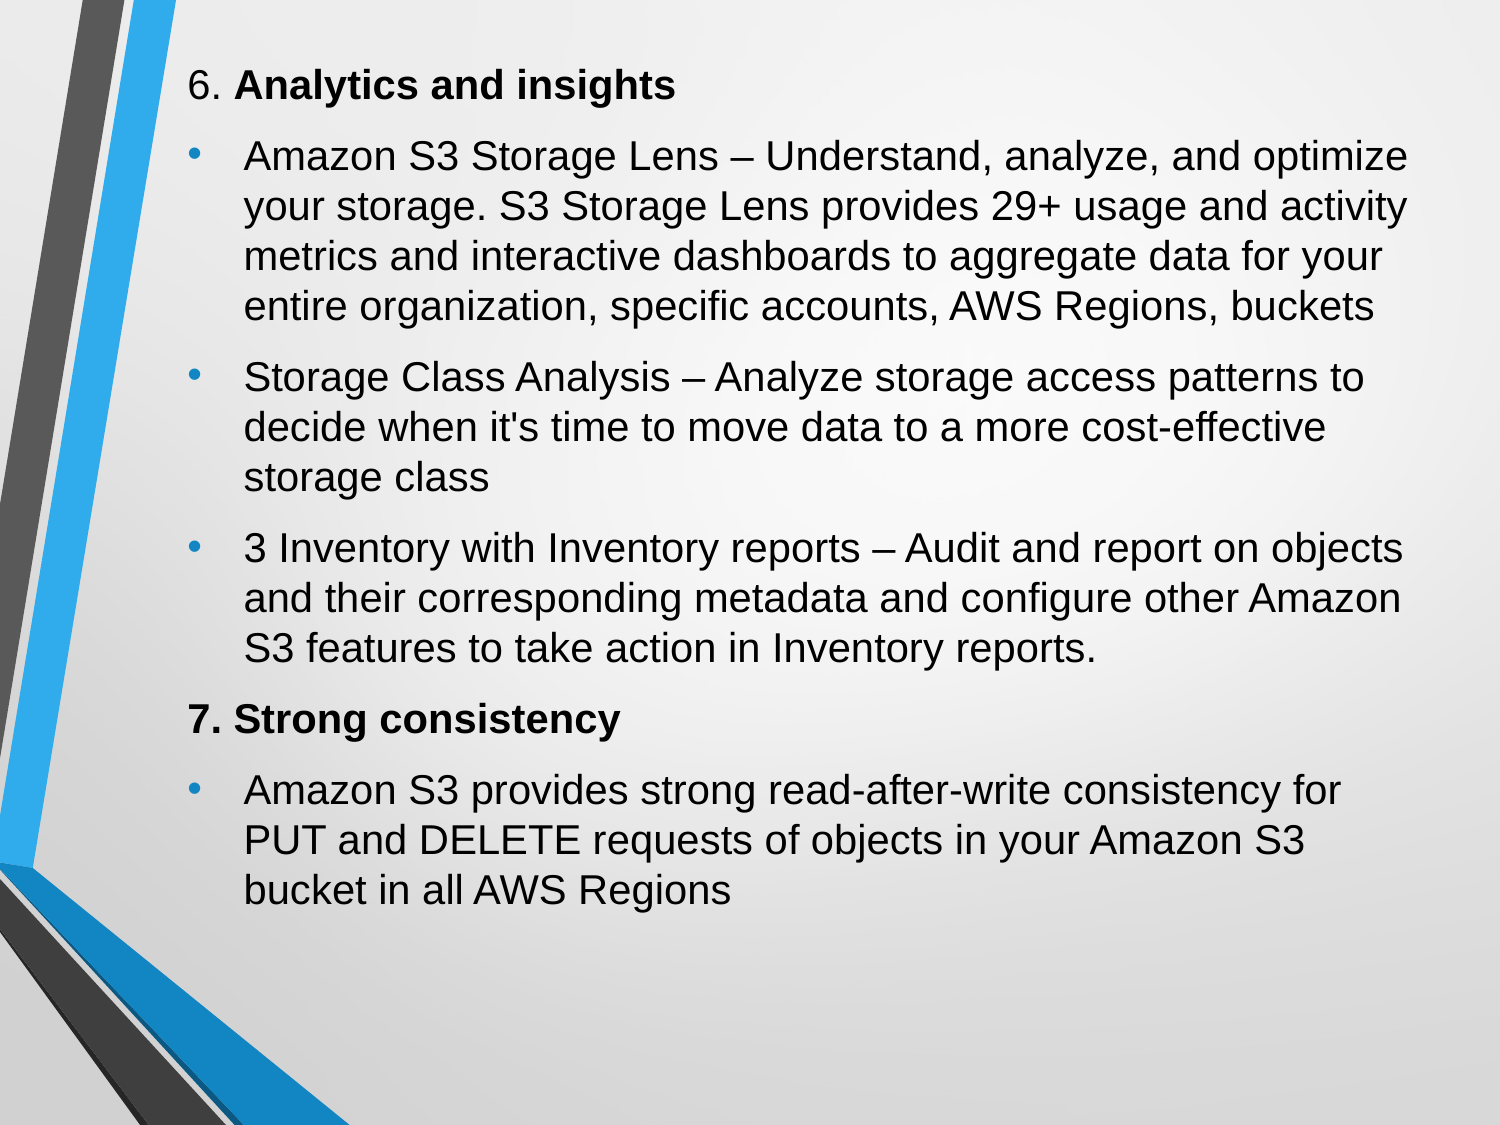

6. Analytics and insights
Amazon S3 Storage Lens – Understand, analyze, and optimize your storage. S3 Storage Lens provides 29+ usage and activity metrics and interactive dashboards to aggregate data for your entire organization, specific accounts, AWS Regions, buckets
Storage Class Analysis – Analyze storage access patterns to decide when it's time to move data to a more cost-effective storage class
3 Inventory with Inventory reports – Audit and report on objects and their corresponding metadata and configure other Amazon S3 features to take action in Inventory reports.
7. Strong consistency
Amazon S3 provides strong read-after-write consistency for PUT and DELETE requests of objects in your Amazon S3 bucket in all AWS Regions